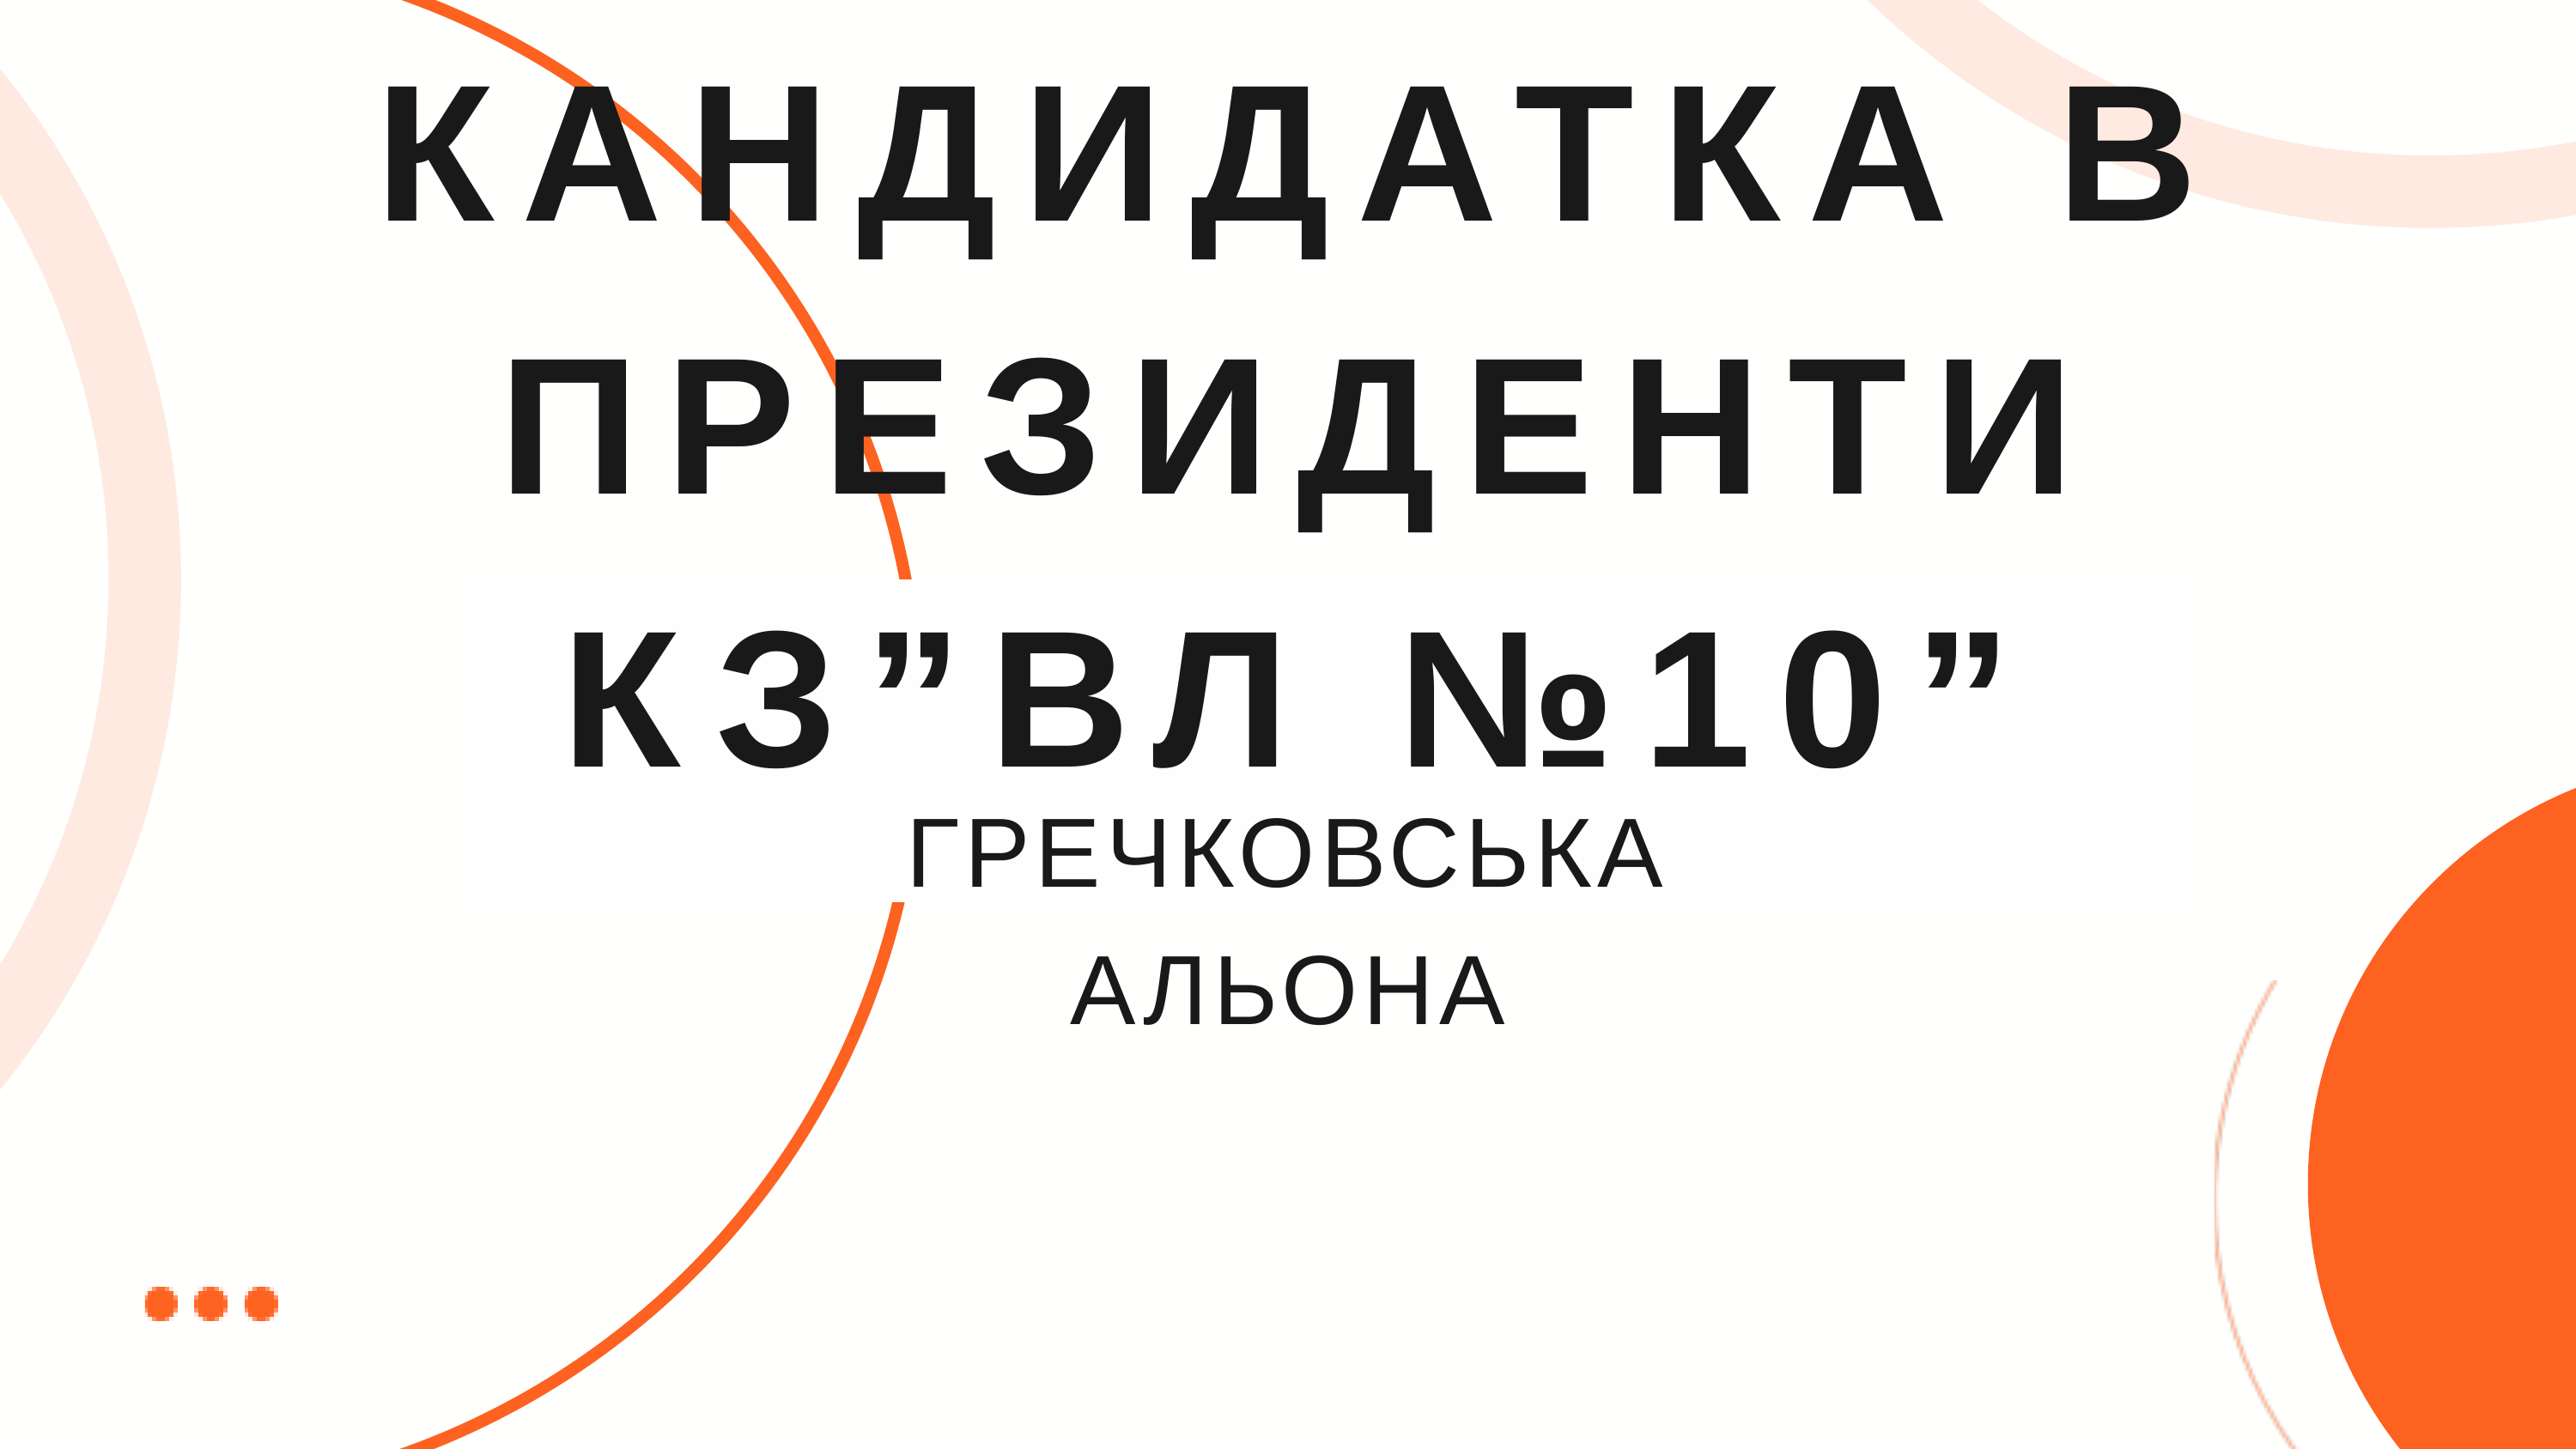

КАНДИДАТКА В
ПРЕЗИДЕНТИ
КЗ”ВЛ №10”

ГРЕЧКОВСЬКА АЛЬОНА